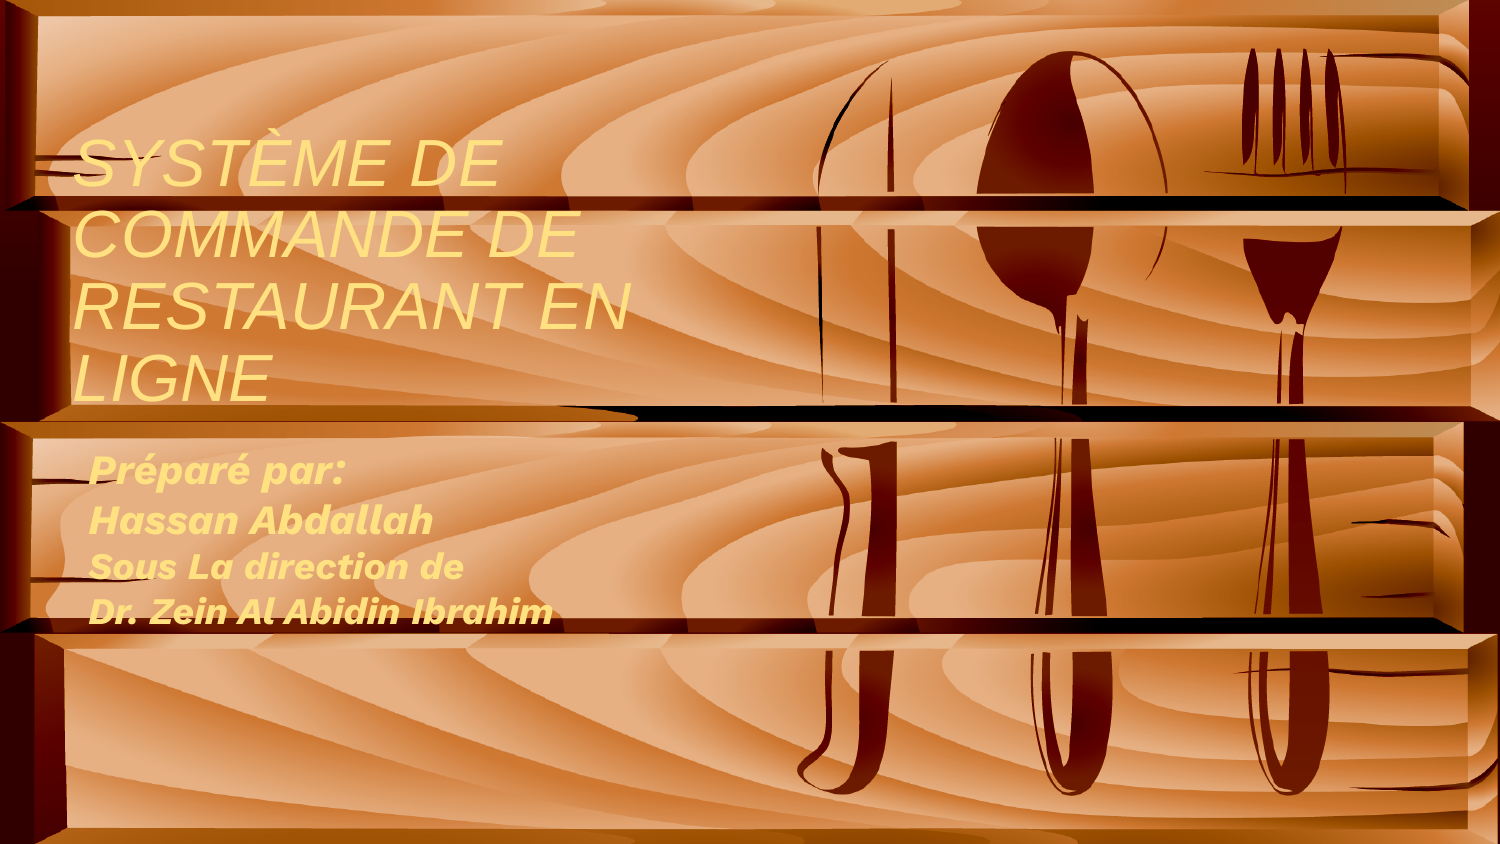

# système de commande de restaurant en ligne
Préparé par:
Hassan Abdallah
Sous La direction de
Dr. Zein Al Abidin Ibrahim